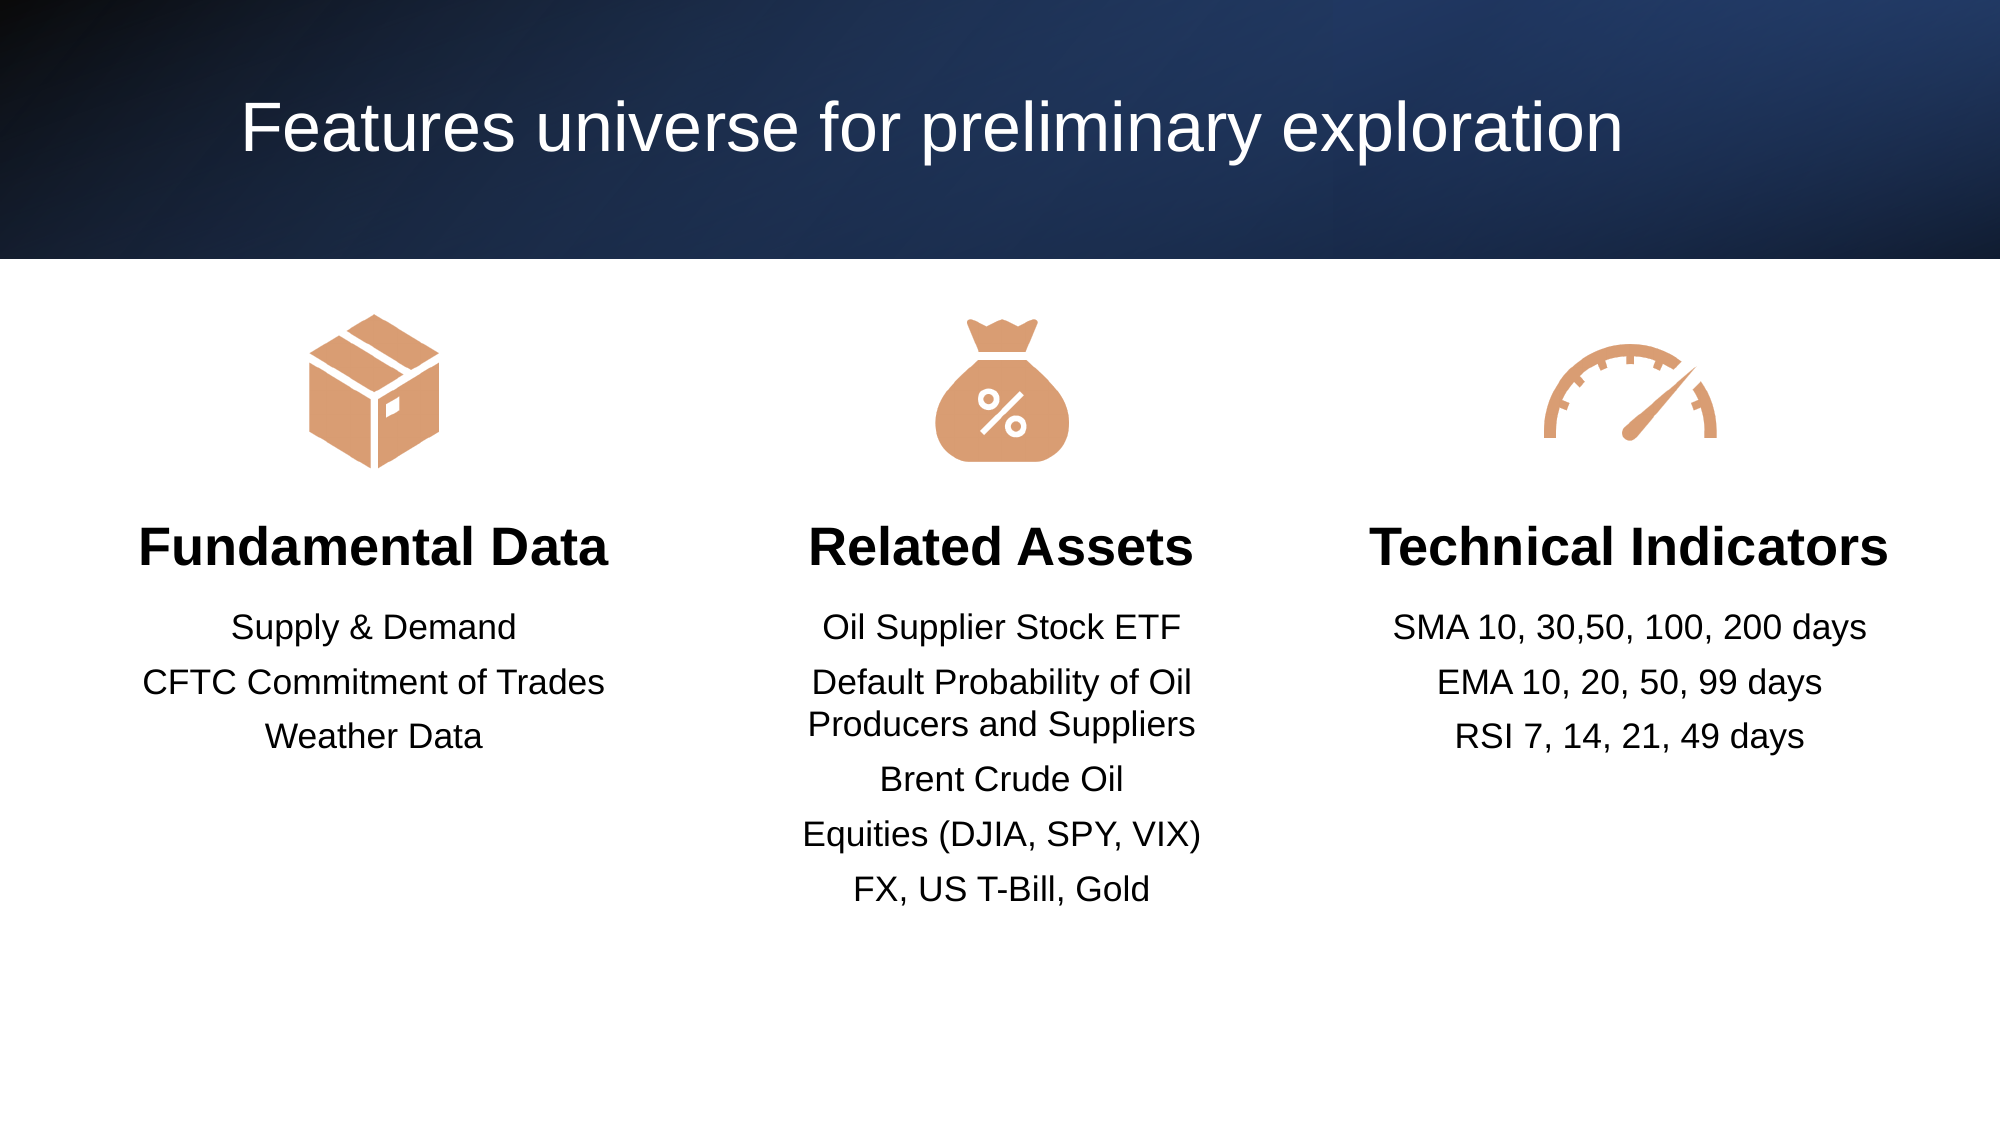

# Features universe for preliminary exploration
Fundamental Data
Supply & Demand
CFTC Commitment of Trades
Weather Data
Related Assets
Oil Supplier Stock ETF
Default Probability of Oil Producers and Suppliers
Brent Crude Oil
Equities (DJIA, SPY, VIX)
FX, US T-Bill, Gold
Technical Indicators
SMA 10, 30,50, 100, 200 days
EMA 10, 20, 50, 99 days
RSI 7, 14, 21, 49 days